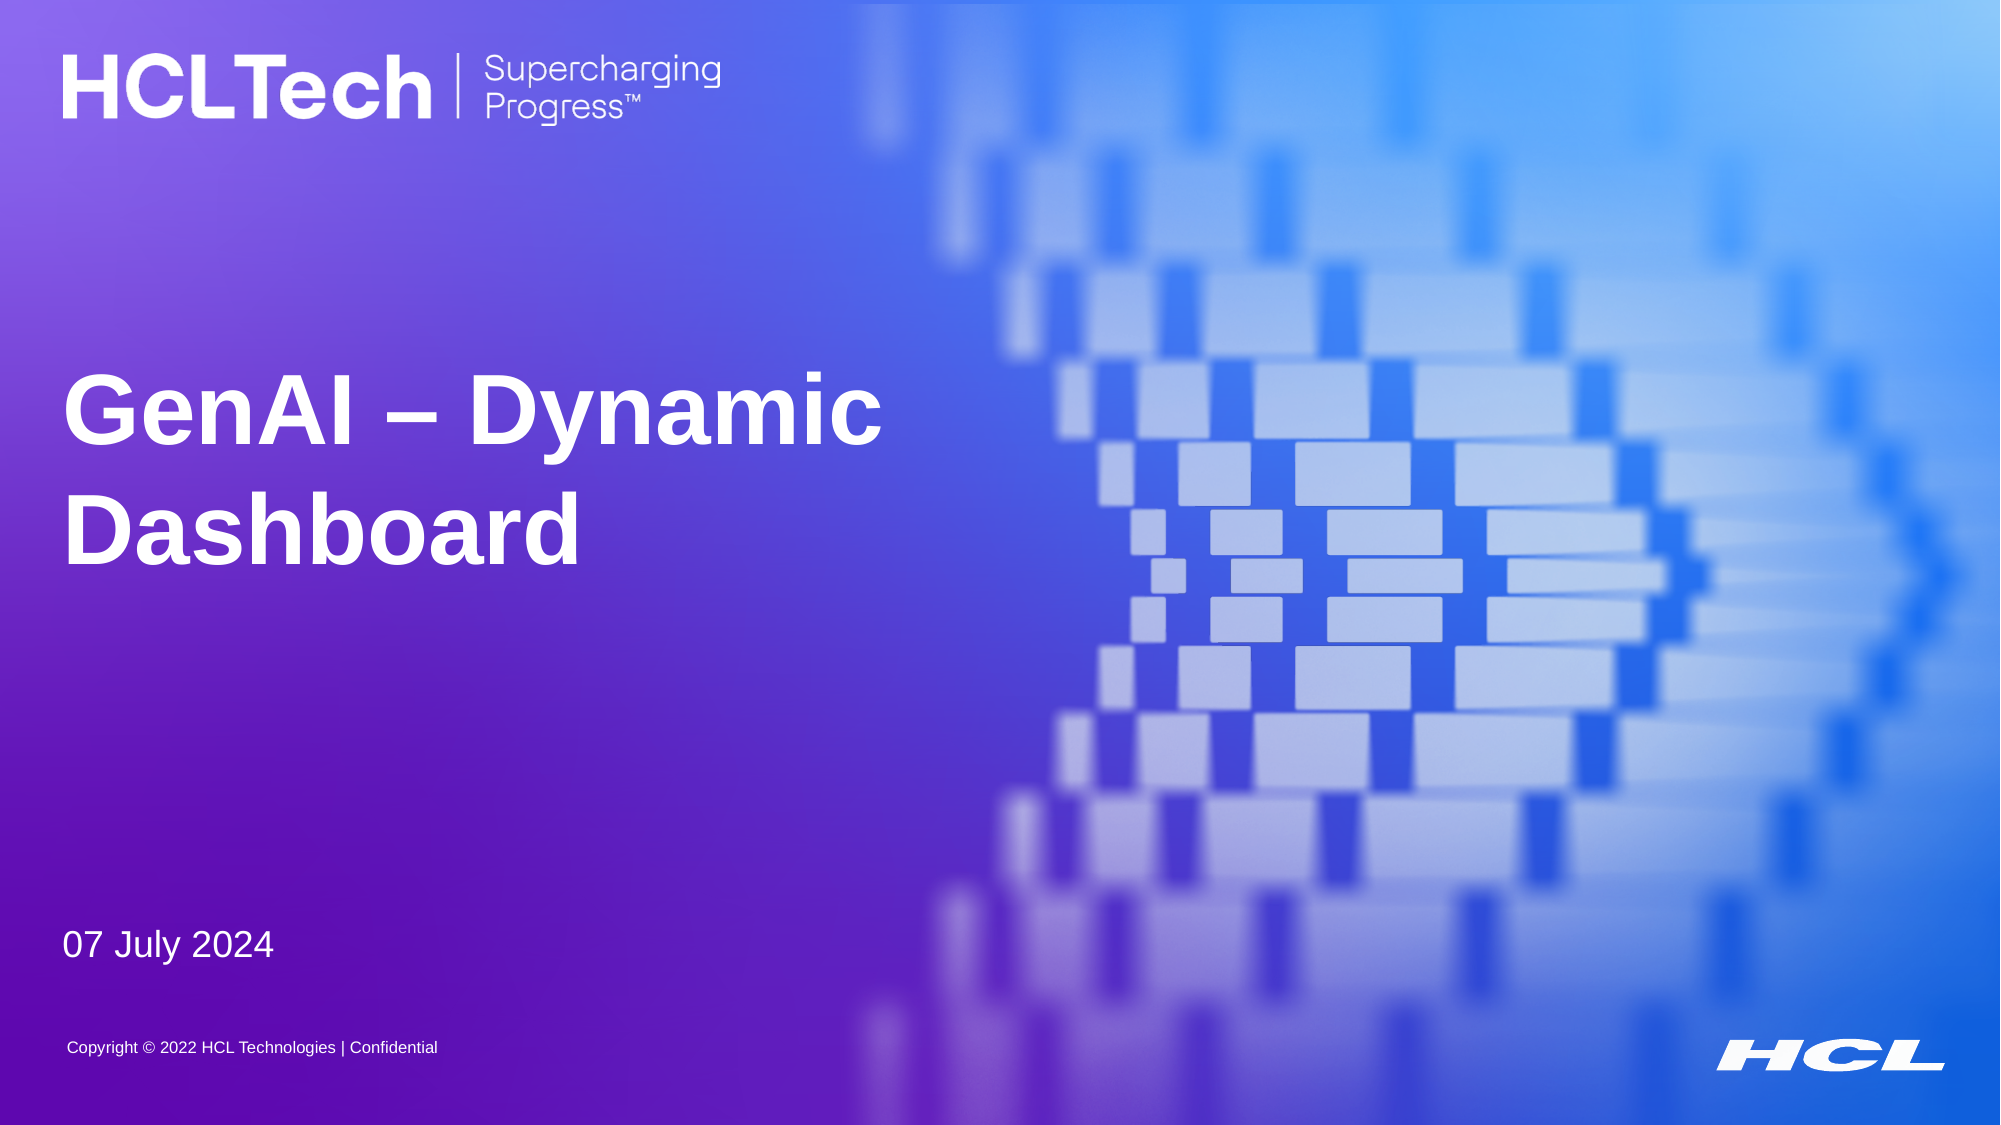

GenAI – Dynamic Dashboard
07 July 2024